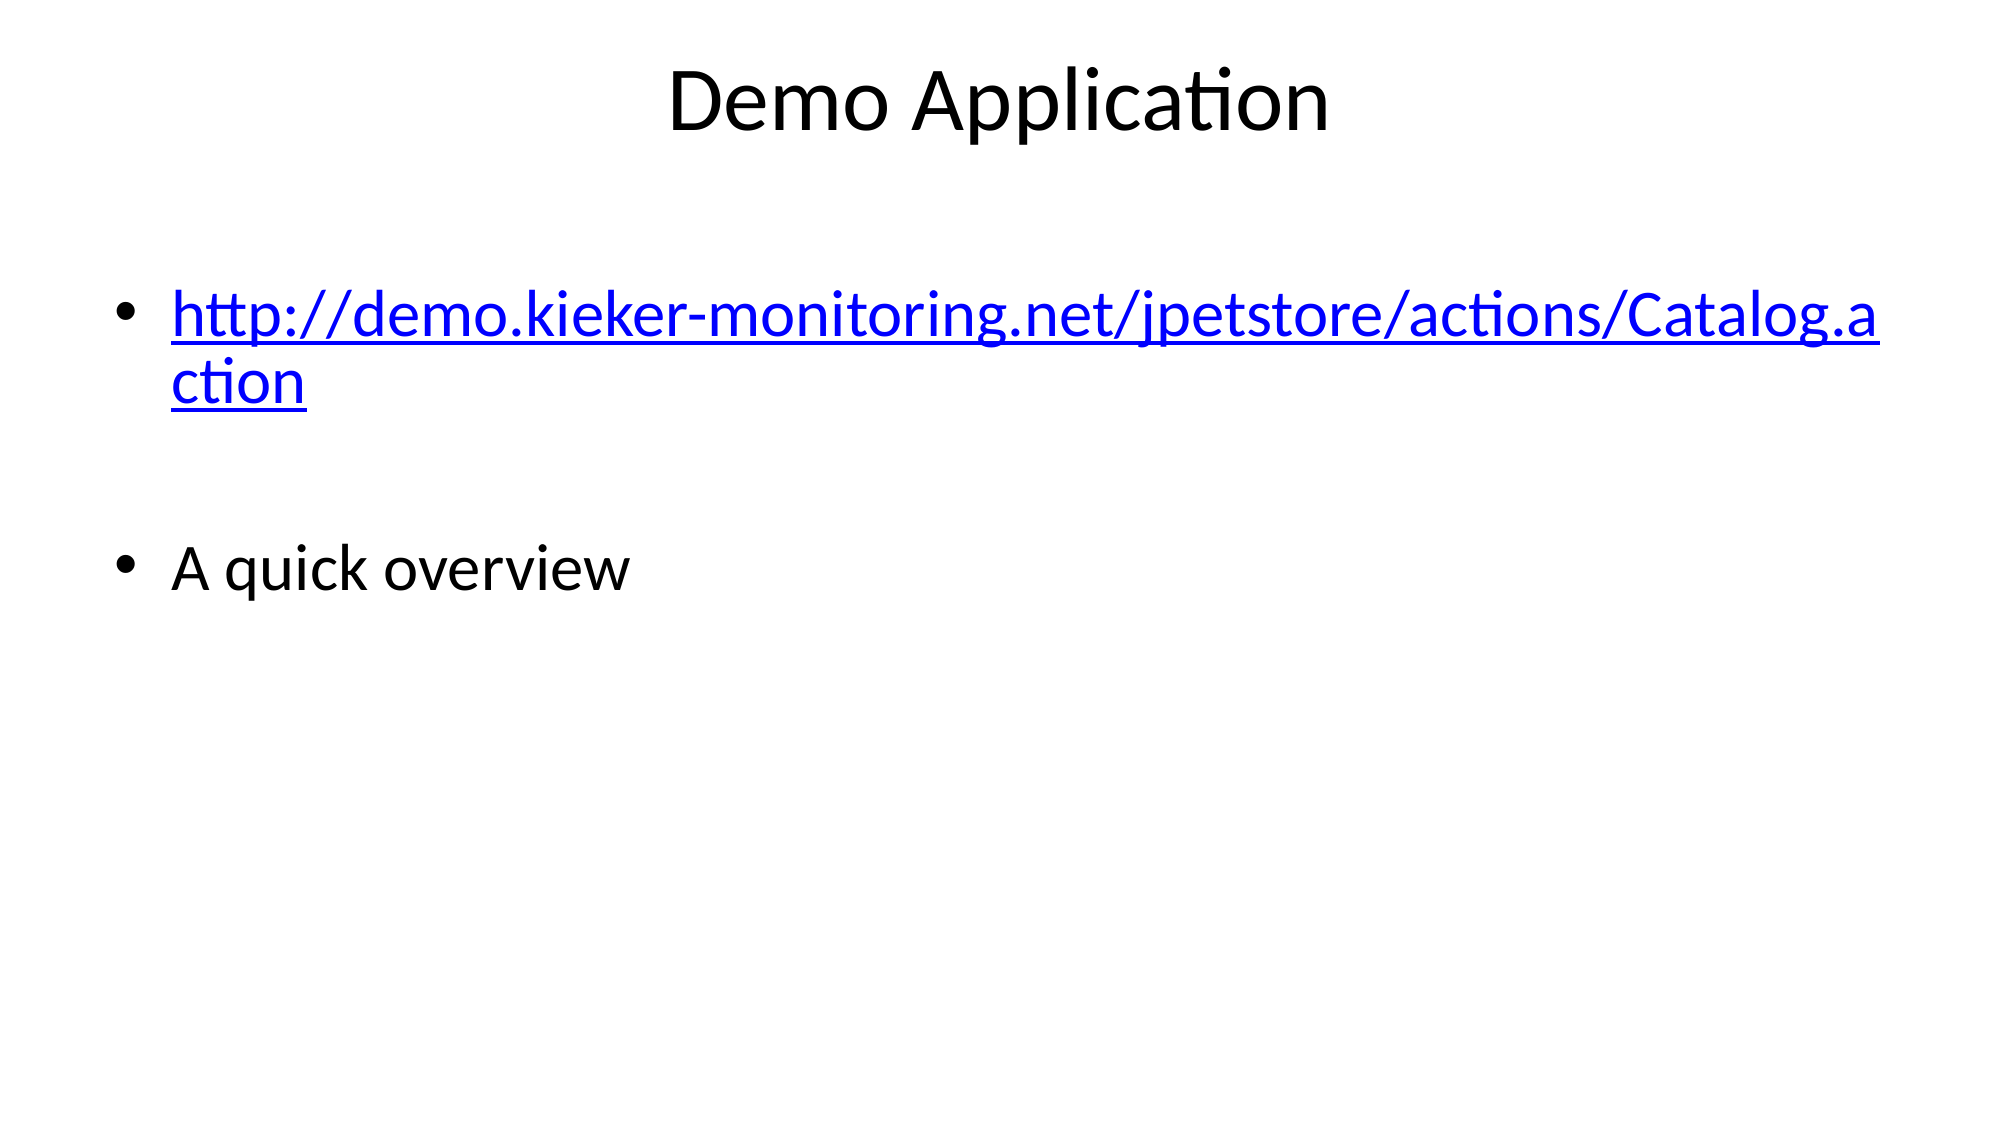

# Demo Application
http://demo.kieker-monitoring.net/jpetstore/actions/Catalog.action

A quick overview